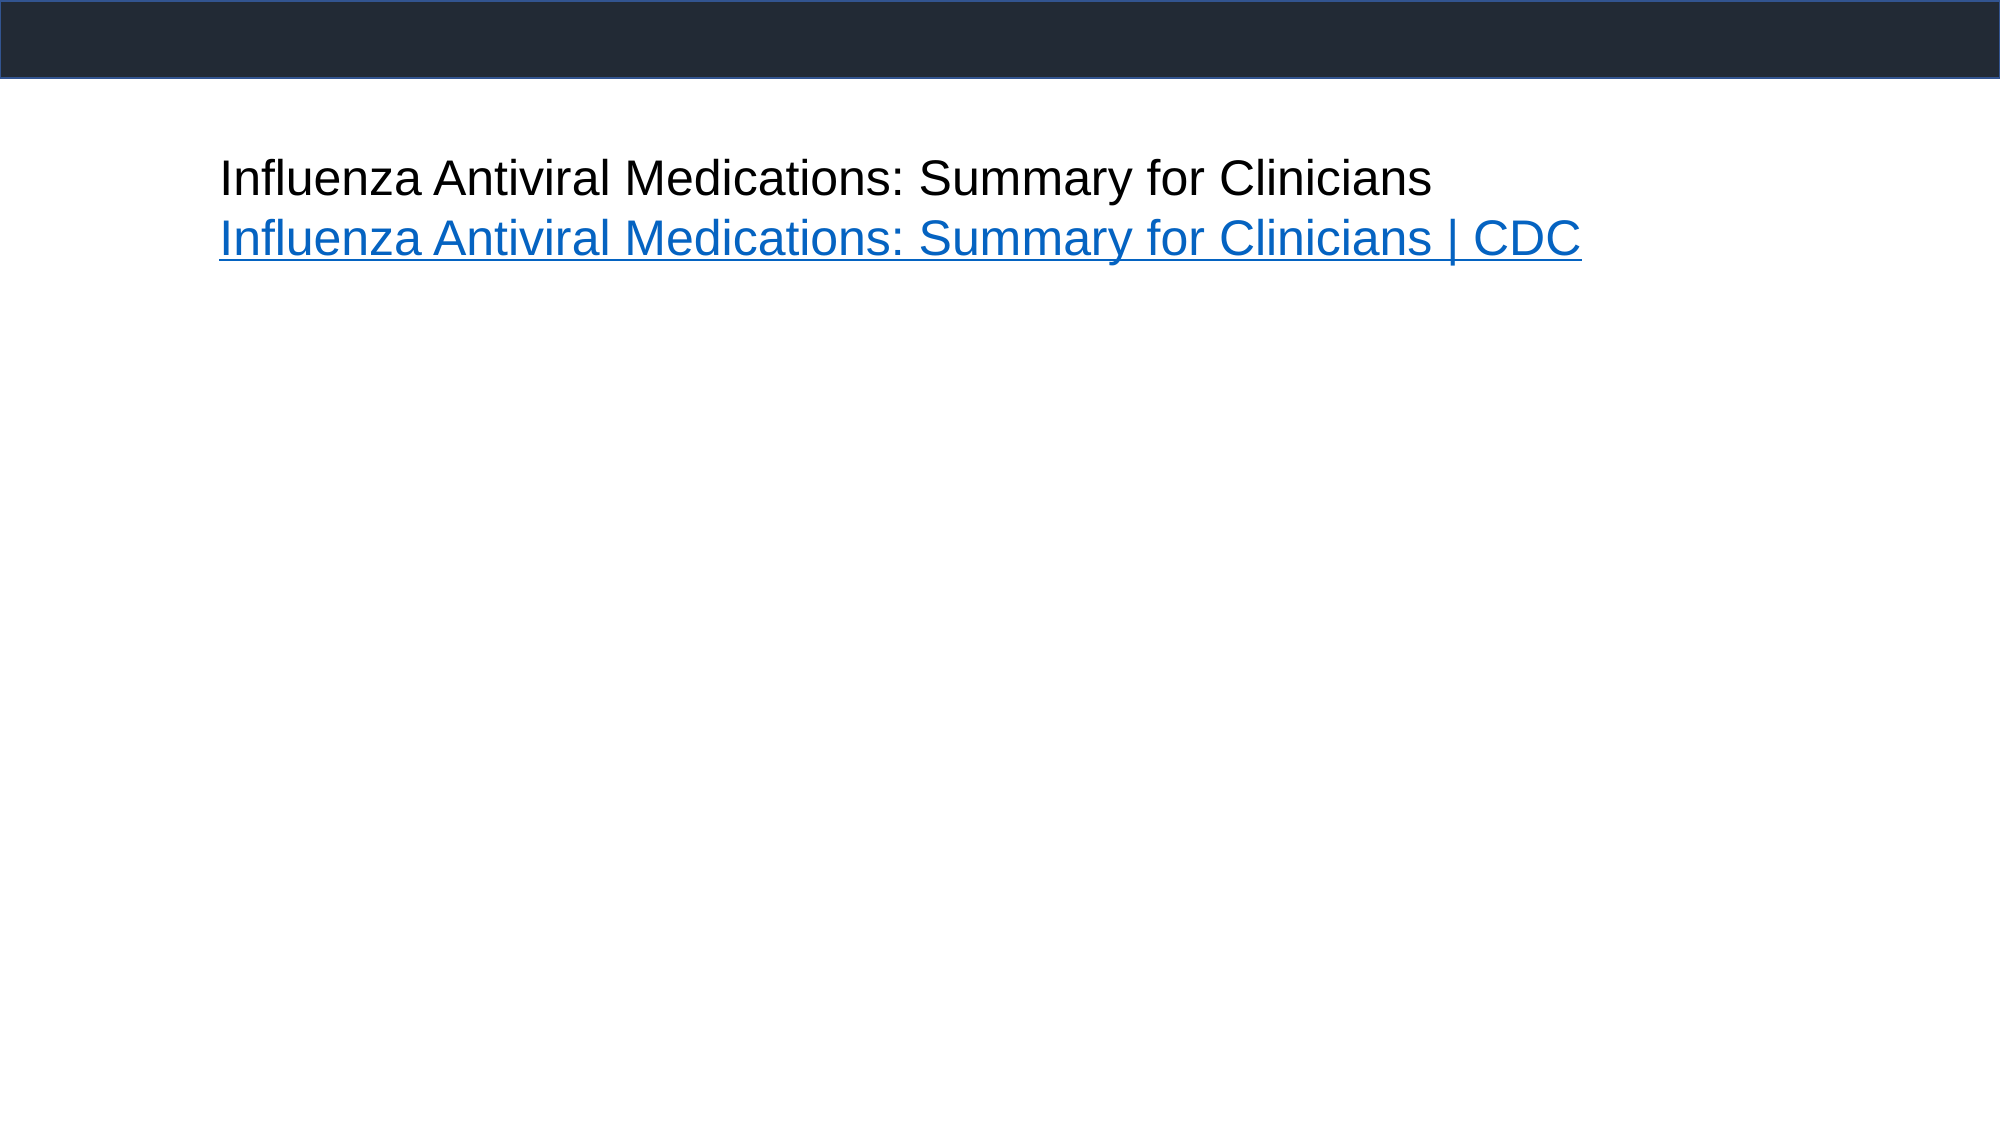

Influenza Antiviral Medications: Summary for Clinicians
Influenza Antiviral Medications: Summary for Clinicians | CDC